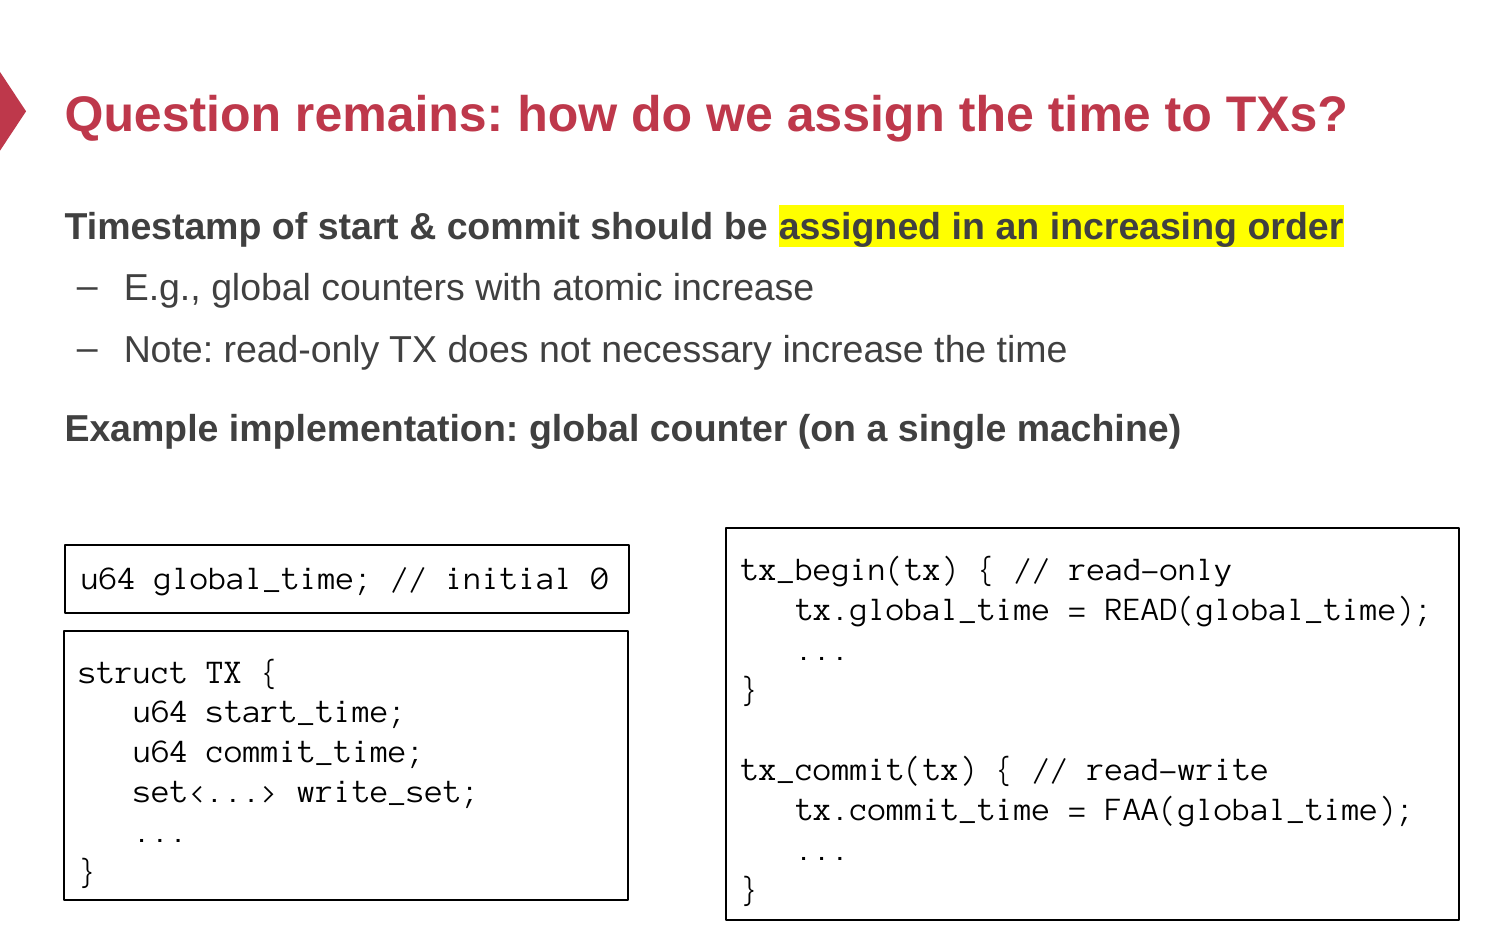

# Question remains: how do we assign the time to TXs?
Timestamp of start & commit should be assigned in an increasing order
E.g., global counters with atomic increase
Note: read-only TX does not necessary increase the time
Example implementation: global counter (on a single machine)

tx_begin(tx) { // read-only
   tx.global_time = READ(global_time);
   ...
}

tx_commit(tx) { // read-write
   tx.commit_time = FAA(global_time);
   ...
}

u64 global_time; // initial 0

struct TX {
   u64 start_time;
   u64 commit_time;
   set<...> write_set;
   ...
}
45